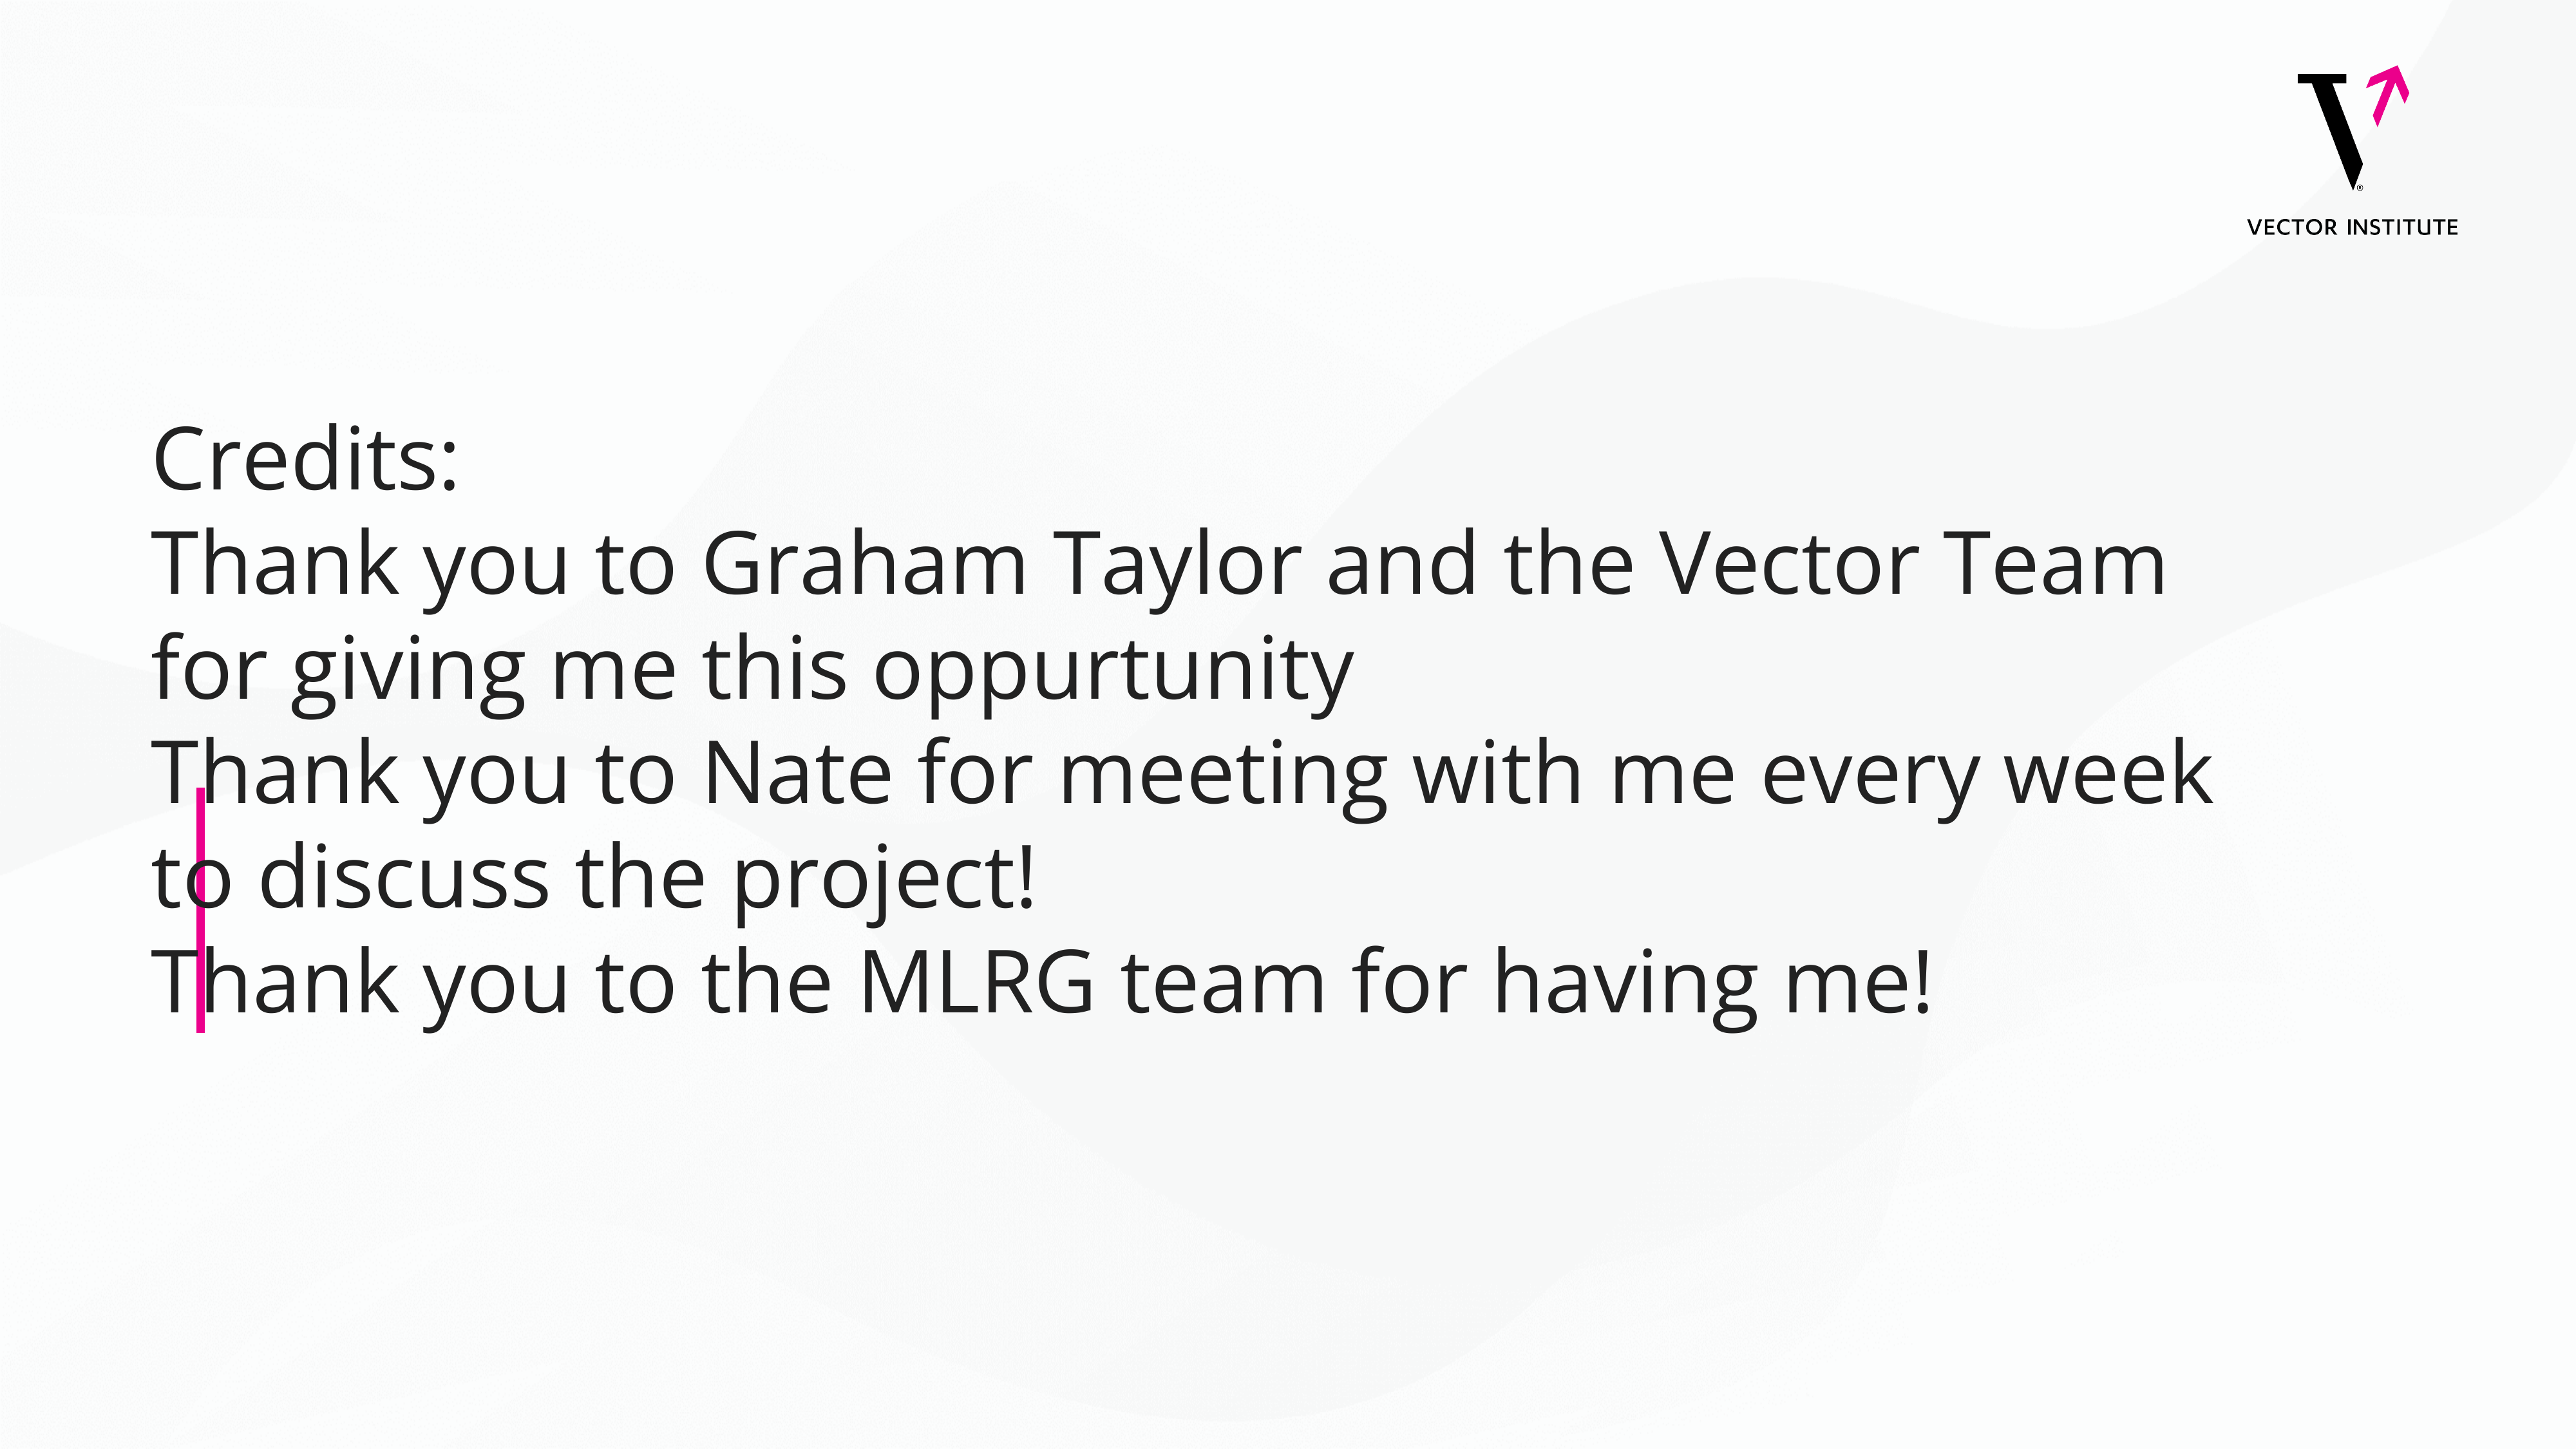

# Credits: Thank you to Graham Taylor and the Vector Team for giving me this oppurtunity Thank you to Nate for meeting with me every week to discuss the project! Thank you to the MLRG team for having me!